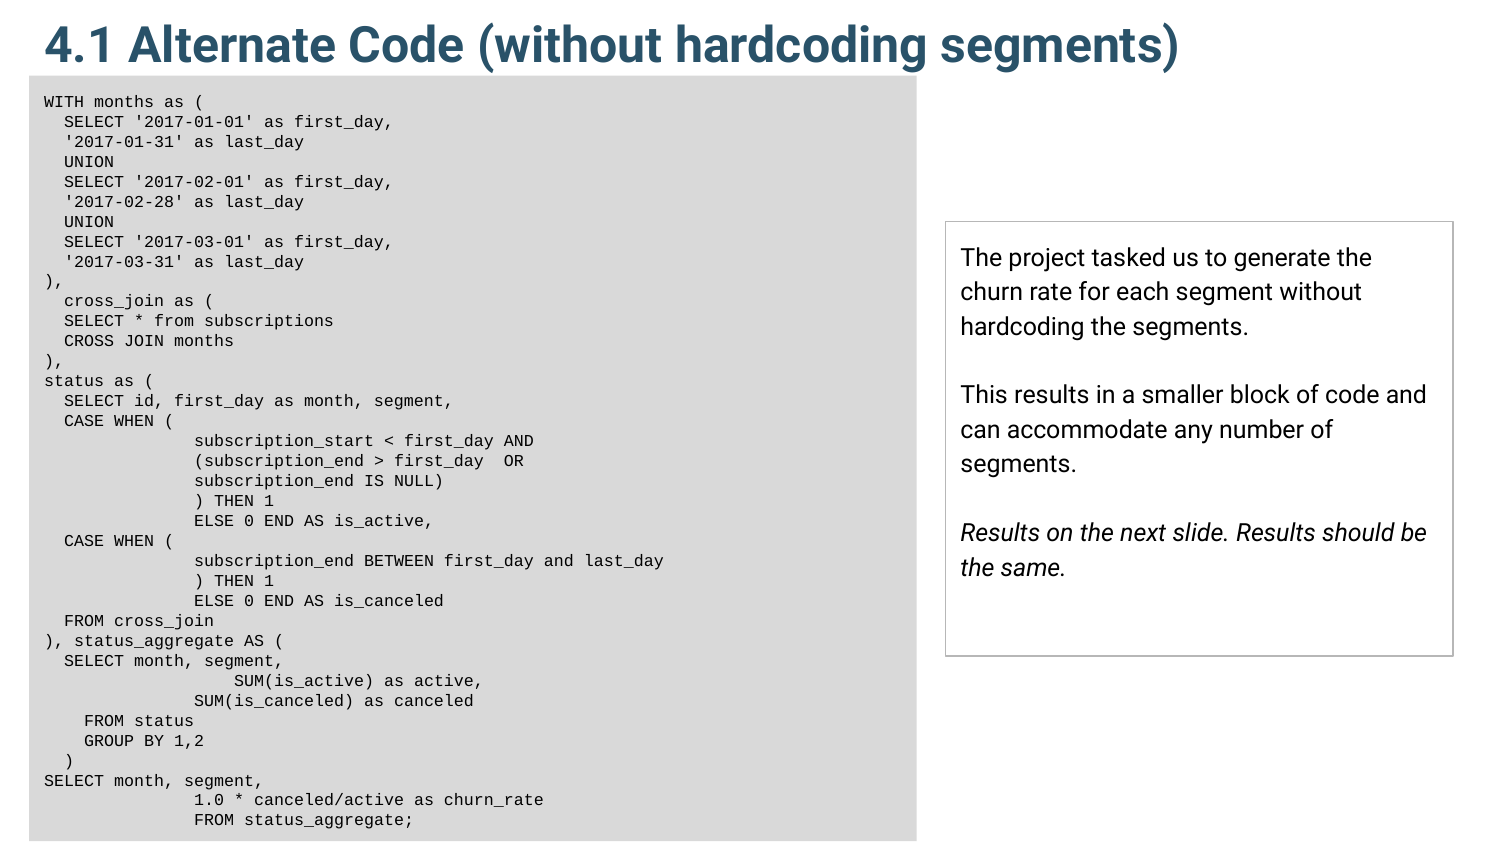

4.1 Alternate Code (without hardcoding segments)
WITH months as (
  SELECT '2017-01-01' as first_day,
  '2017-01-31' as last_day
  UNION
  SELECT '2017-02-01' as first_day,
  '2017-02-28' as last_day
  UNION
  SELECT '2017-03-01' as first_day,
  '2017-03-31' as last_day
),
  cross_join as (
  SELECT * from subscriptions
  CROSS JOIN months
),
status as (
  SELECT id, first_day as month, segment,
  CASE WHEN (
  	subscription_start < first_day AND
	(subscription_end > first_day  OR
      	subscription_end IS NULL)
  	) THEN 1
	ELSE 0 END AS is_active,
  CASE WHEN (
    	subscription_end BETWEEN first_day and last_day
  	) THEN 1
	ELSE 0 END AS is_canceled
  FROM cross_join
), status_aggregate AS (
  SELECT month, segment,
	    SUM(is_active) as active,
    	SUM(is_canceled) as canceled
    FROM status
    GROUP BY 1,2
  )
SELECT month, segment,
  	1.0 * canceled/active as churn_rate
  	FROM status_aggregate;
The project tasked us to generate the churn rate for each segment without hardcoding the segments.

This results in a smaller block of code and can accommodate any number of segments.

Results on the next slide. Results should be the same.